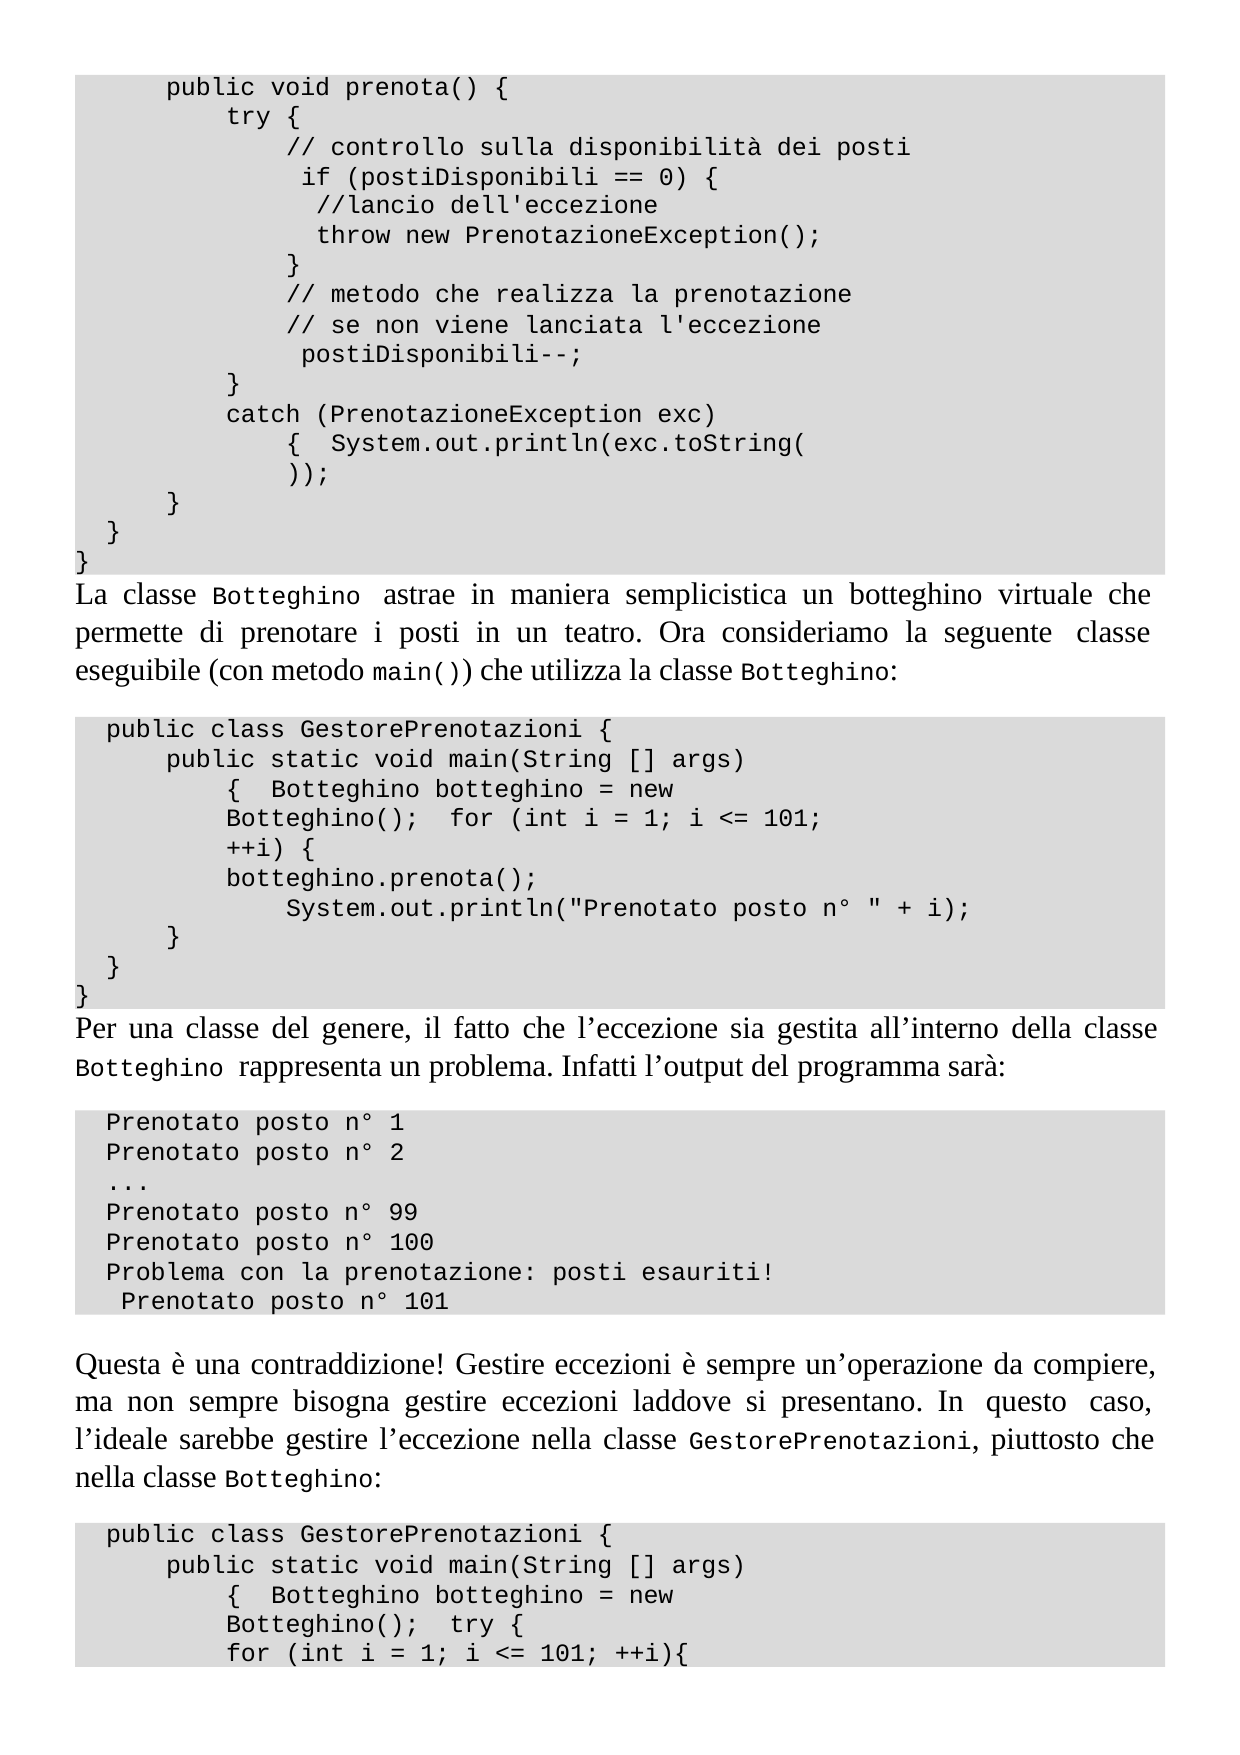

public void prenota() {
try {
// controllo sulla disponibilità dei posti  if (postiDisponibili == 0) {
//lancio dell'eccezione
throw new PrenotazioneException();
}
// metodo che realizza la prenotazione
// se non viene lanciata l'eccezione  postiDisponibili--;
}
catch (PrenotazioneException exc) {  System.out.println(exc.toString());
}
}
}
La classe Botteghino astrae in maniera semplicistica un botteghino virtuale che  permette di prenotare i posti in un teatro. Ora consideriamo la seguente classe  eseguibile (con metodo main()) che utilizza la classe Botteghino:
public class GestorePrenotazioni {
public static void main(String [] args) {  Botteghino botteghino = new Botteghino();  for (int i = 1; i <= 101; ++i) {
botteghino.prenota();  System.out.println("Prenotato posto n° " + i);
}
}
}
Per una classe del genere, il fatto che l’eccezione sia gestita all’interno della classe
Botteghino rappresenta un problema. Infatti l’output del programma sarà:
Prenotato posto n° 1
Prenotato posto n° 2
...
Prenotato posto n° 99  Prenotato posto n° 100
Problema con la prenotazione: posti esauriti!  Prenotato posto n° 101
Questa è una contraddizione! Gestire eccezioni è sempre un’operazione da compiere,  ma non sempre bisogna gestire eccezioni laddove si presentano. In questo caso,  l’ideale sarebbe gestire l’eccezione nella classe GestorePrenotazioni, piuttosto che  nella classe Botteghino:
public class GestorePrenotazioni {
public static void main(String [] args) {  Botteghino botteghino = new Botteghino();  try {
for (int i = 1; i <= 101; ++i){